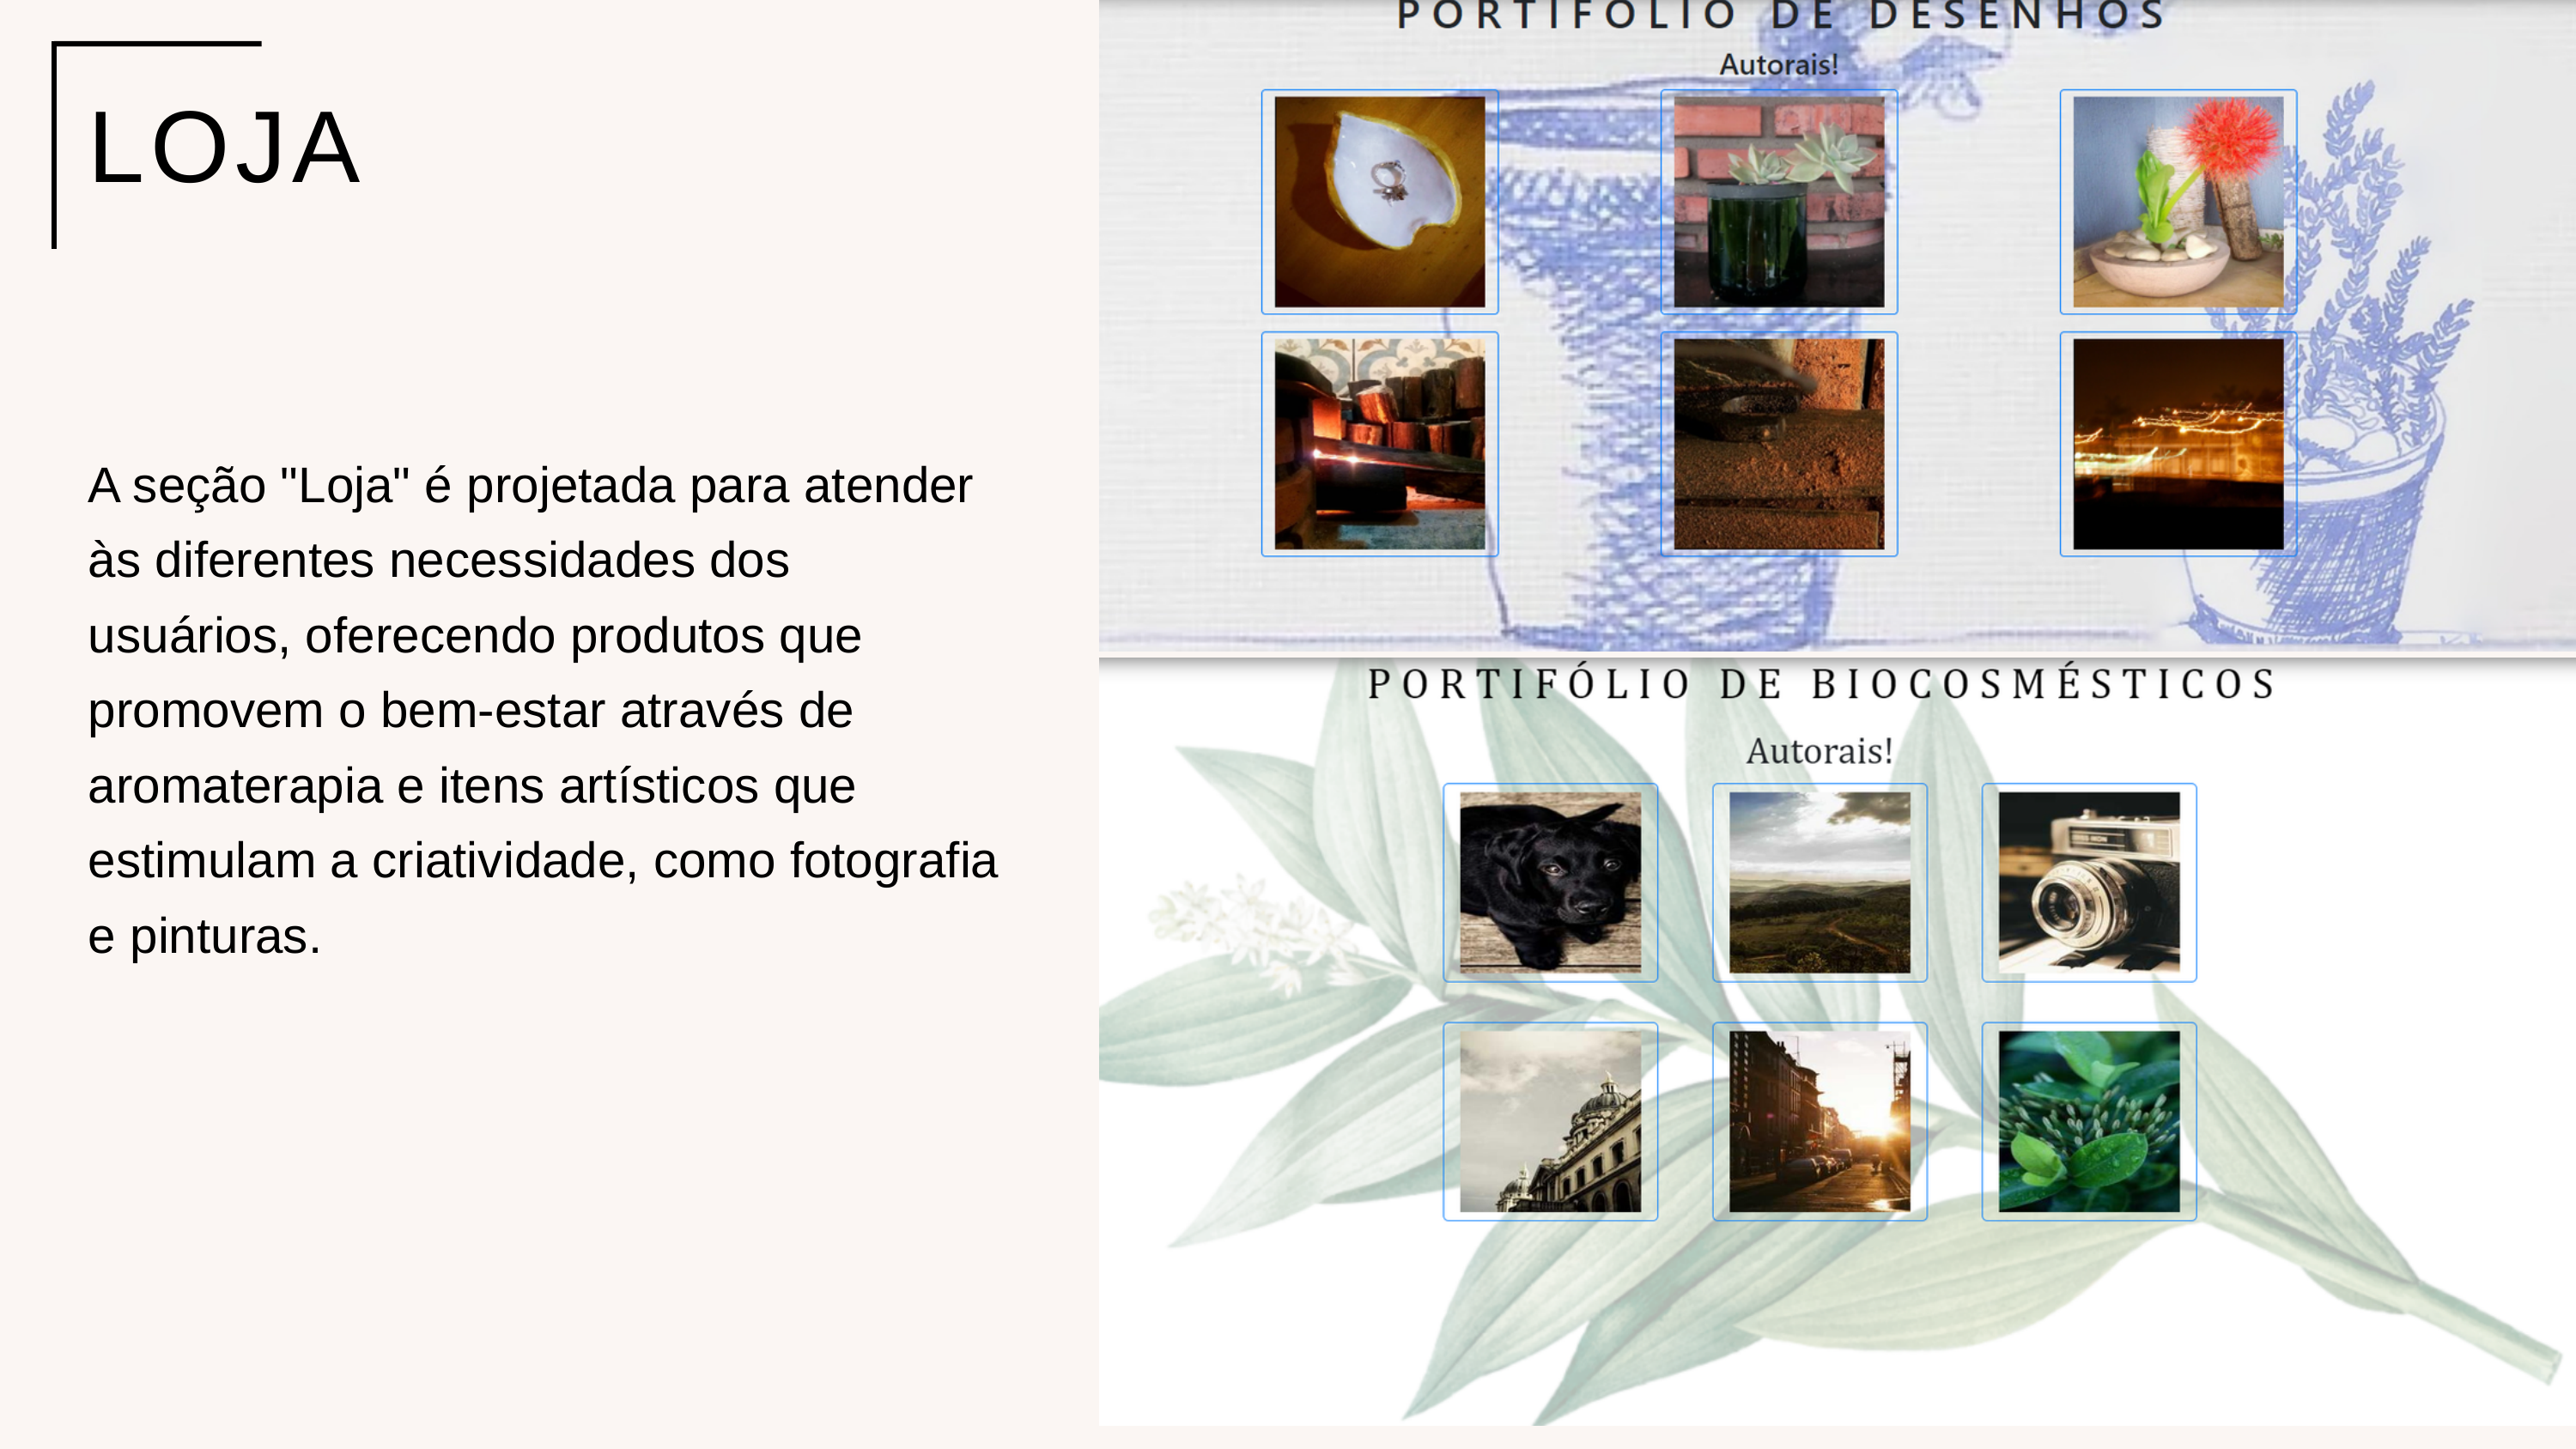

LOJA
A seção "Loja" é projetada para atender às diferentes necessidades dos usuários, oferecendo produtos que promovem o bem-estar através de aromaterapia e itens artísticos que estimulam a criatividade, como fotografia e pinturas.